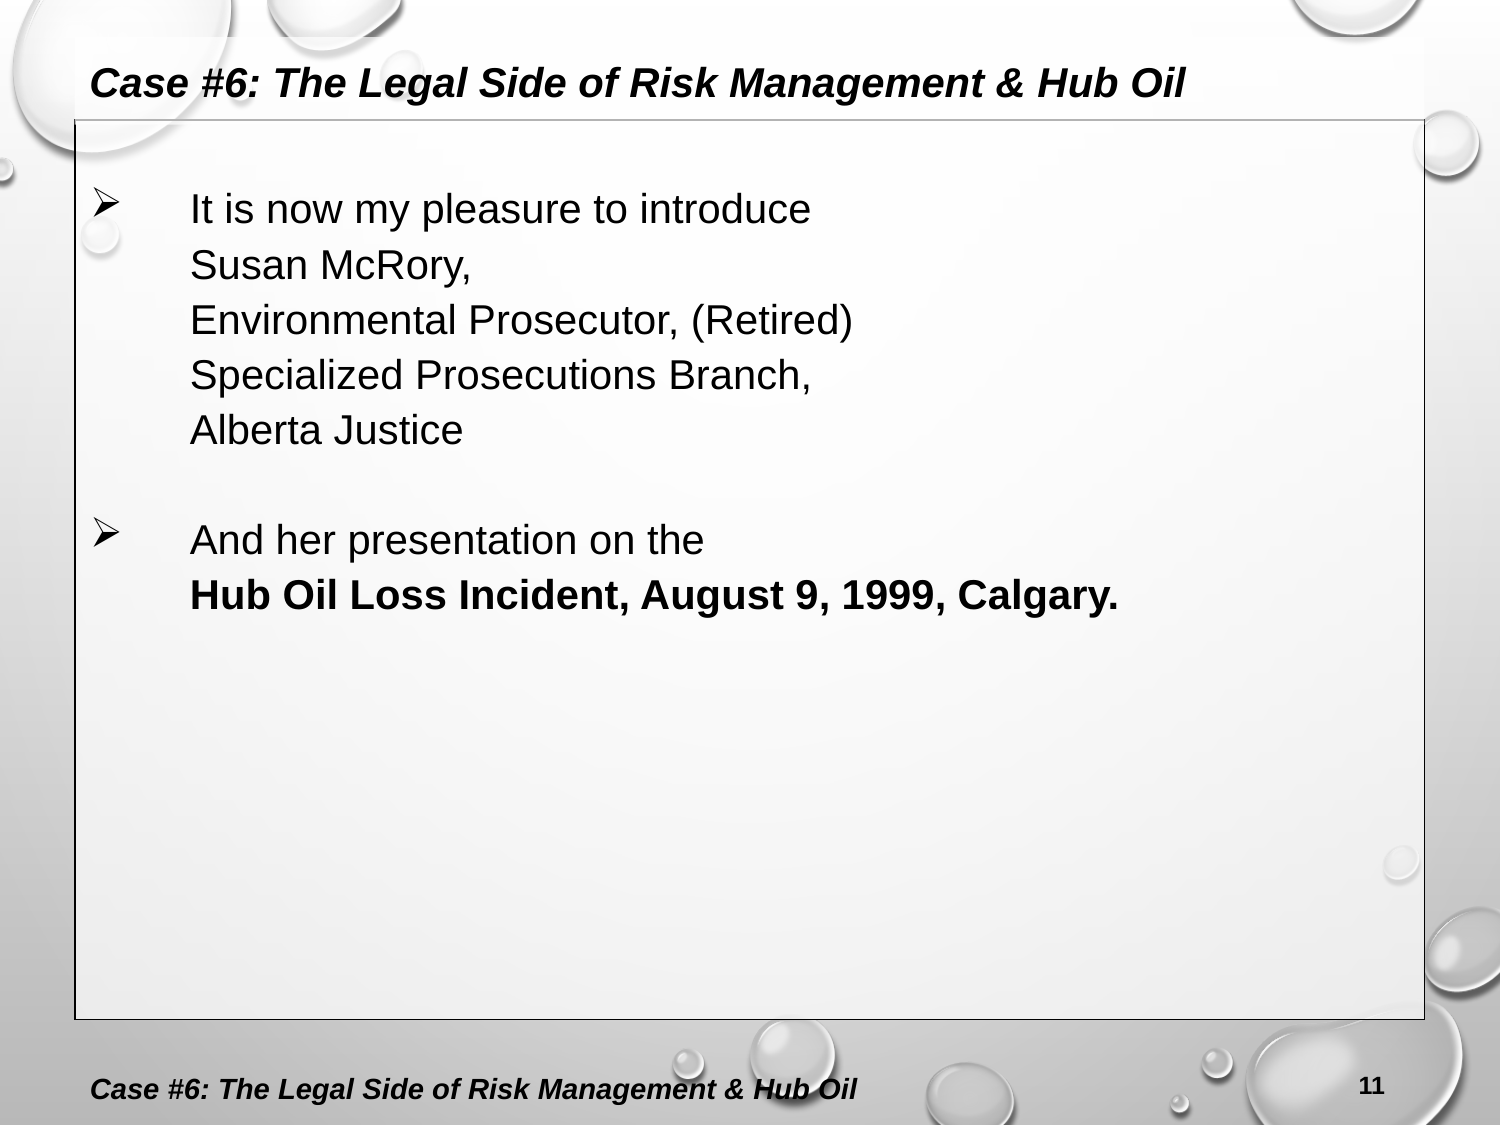

Case #6: The Legal Side of Risk Management & Hub Oil

It is now my pleasure to introduce
Susan McRory,
Environmental Prosecutor, (Retired)
Specialized Prosecutions Branch,
Alberta Justice

And her presentation on the
Hub Oil Loss Incident, August 9, 1999, Calgary.
Case #6: The Legal Side of Risk Management & Hub Oil
11